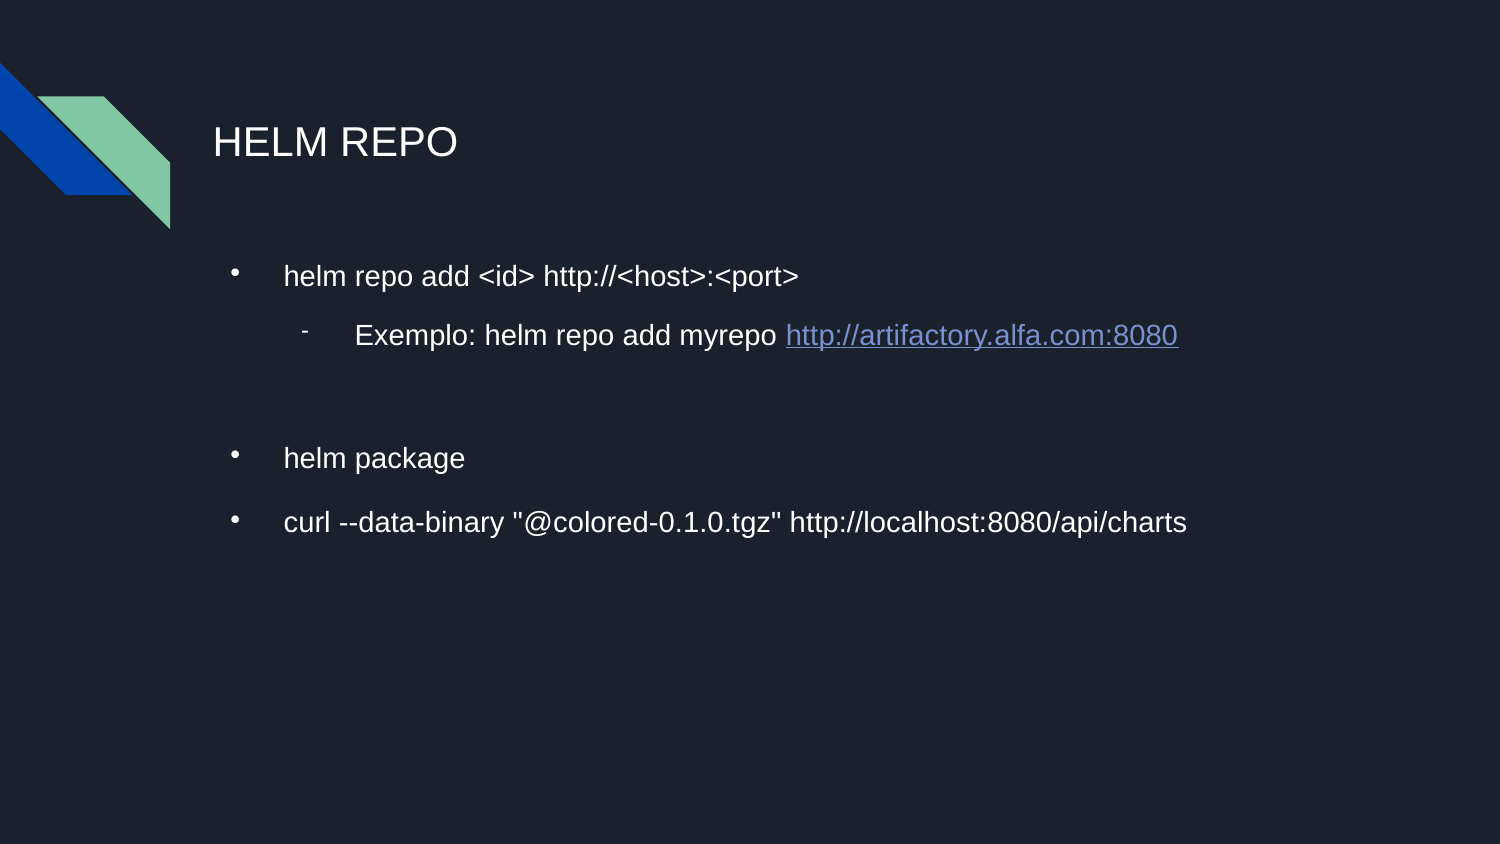

HELM REPO
helm repo add <id> http://<host>:<port>
Exemplo: helm repo add myrepo http://artifactory.alfa.com:8080

helm package
curl --data-binary "@colored-0.1.0.tgz" http://localhost:8080/api/charts